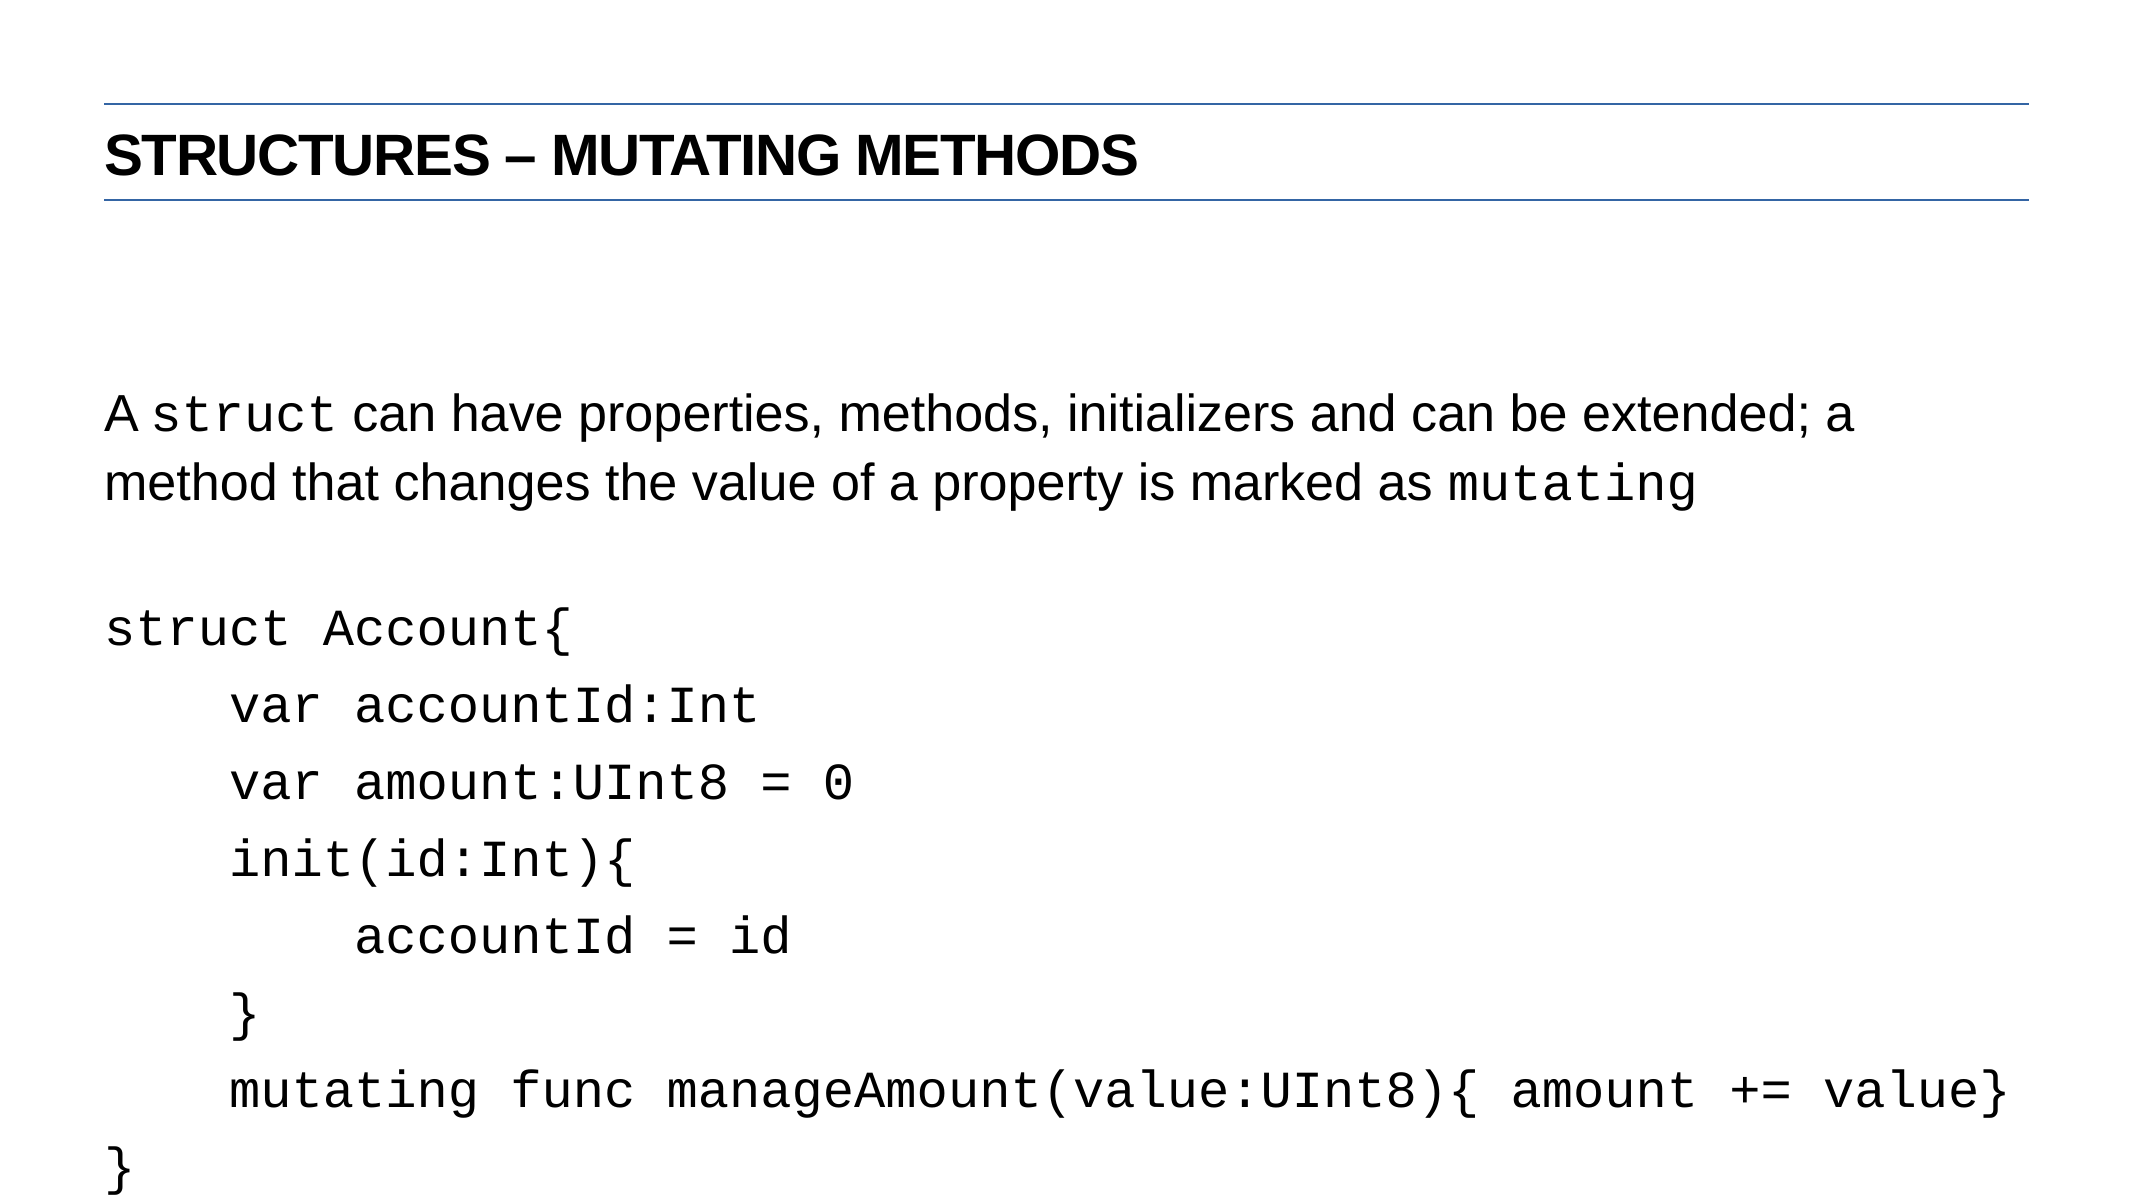

Structures – mutating methods

A struct can have properties, methods, initializers and can be extended; a method that changes the value of a property is marked as mutating
struct Account{
    var accountId:Int
    var amount:UInt8 = 0
    init(id:Int){
        accountId = id
    }
    mutating func manageAmount(value:UInt8){ amount += value}
}